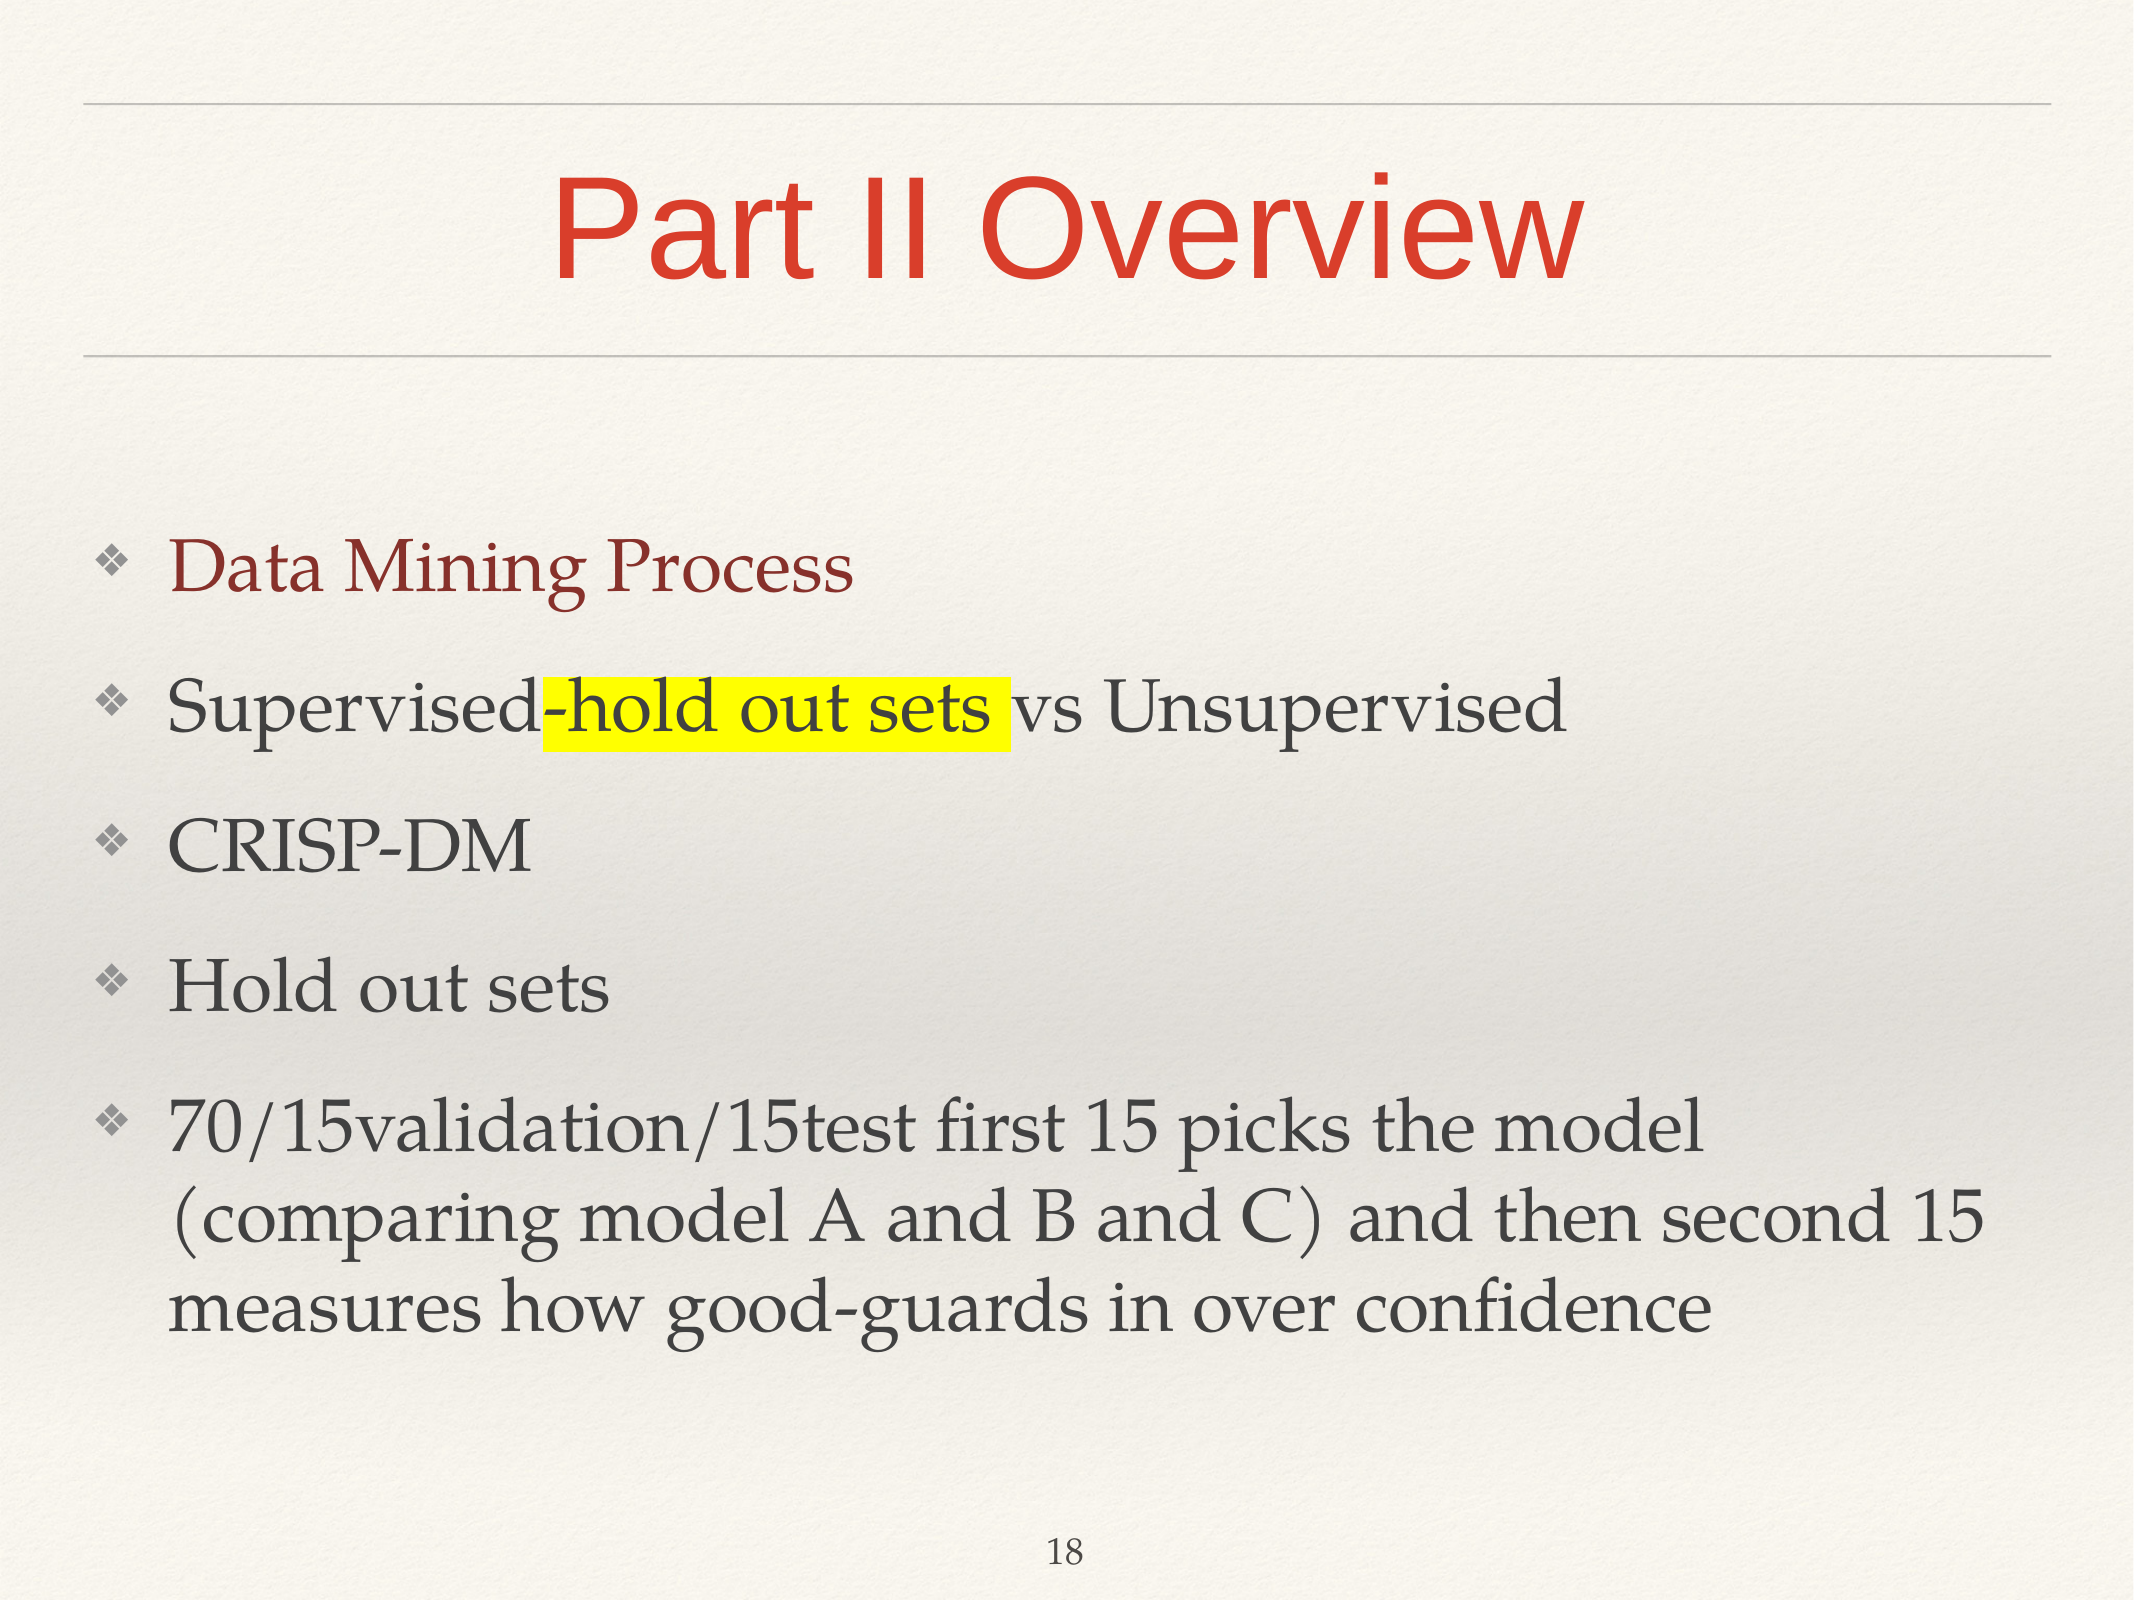

# Part II Overview
Data Mining Process
Supervised-hold out sets vs Unsupervised
CRISP-DM
Hold out sets
70/15validation/15test first 15 picks the model (comparing model A and B and C) and then second 15 measures how good-guards in over confidence
18